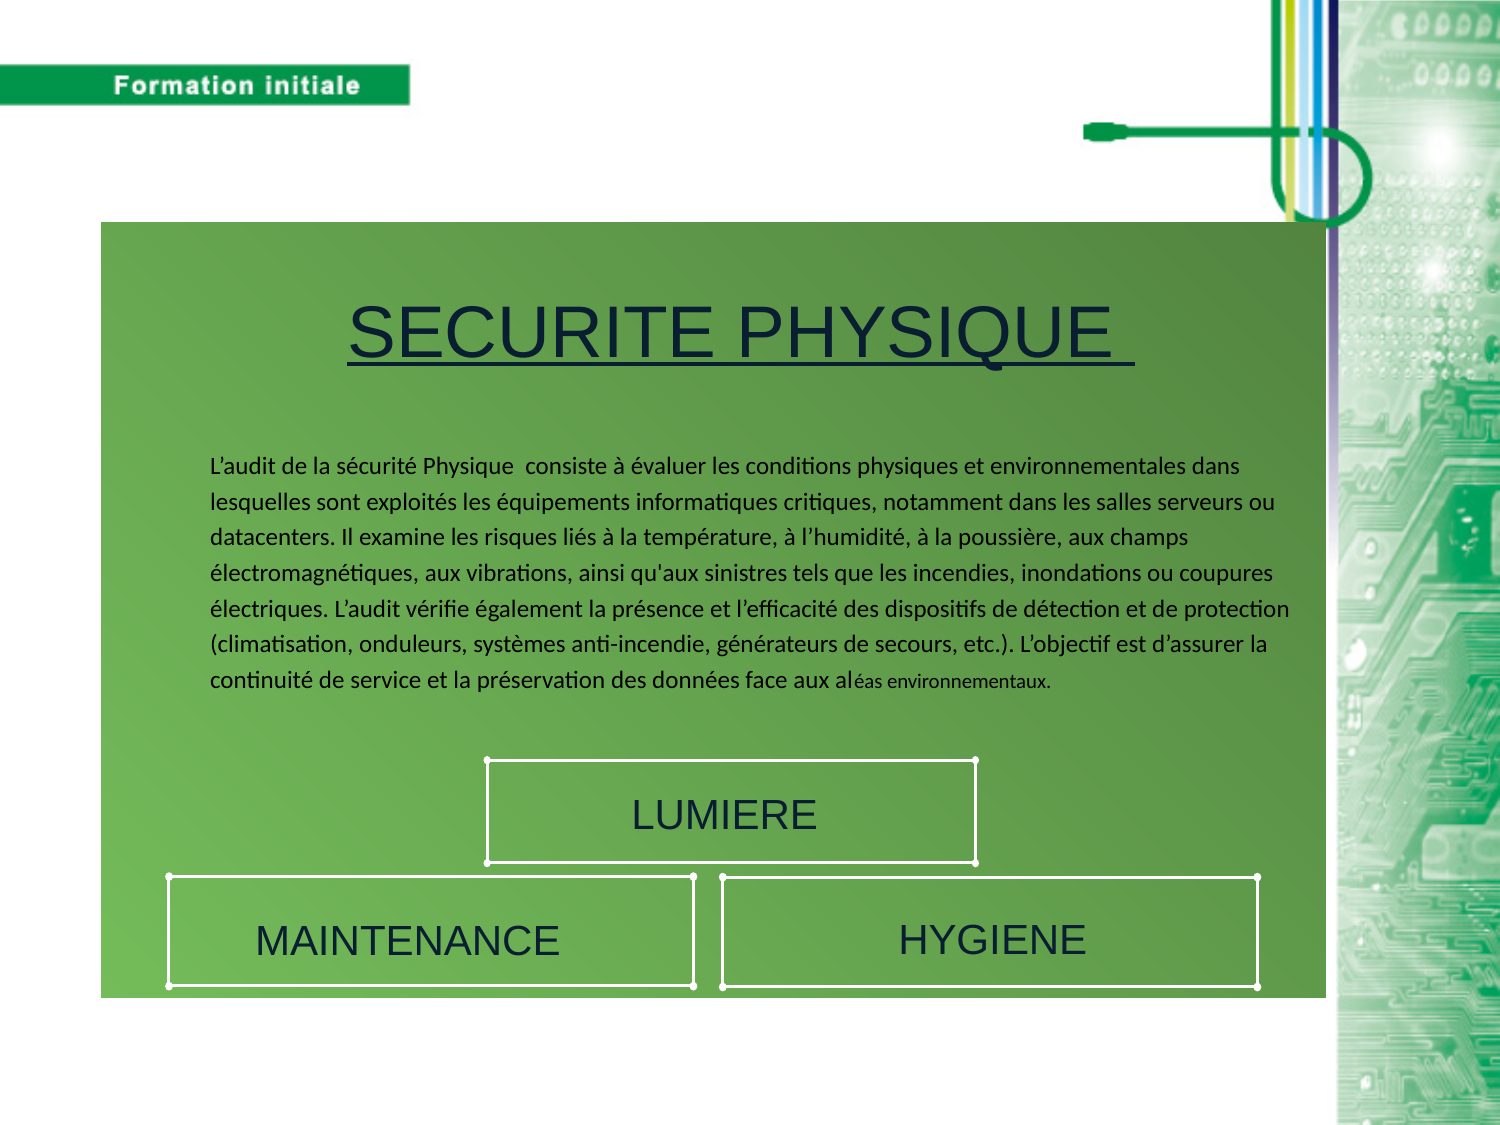

SECURITE PHYSIQUE
L’audit de la sécurité Physique  consiste à évaluer les conditions physiques et environnementales dans lesquelles sont exploités les équipements informatiques critiques, notamment dans les salles serveurs ou datacenters. Il examine les risques liés à la température, à l’humidité, à la poussière, aux champs électromagnétiques, aux vibrations, ainsi qu'aux sinistres tels que les incendies, inondations ou coupures électriques. L’audit vérifie également la présence et l’efficacité des dispositifs de détection et de protection (climatisation, onduleurs, systèmes anti-incendie, générateurs de secours, etc.). L’objectif est d’assurer la continuité de service et la préservation des données face aux aléas environnementaux.

LUMIERE

HYGIENE
MAINTENANCE